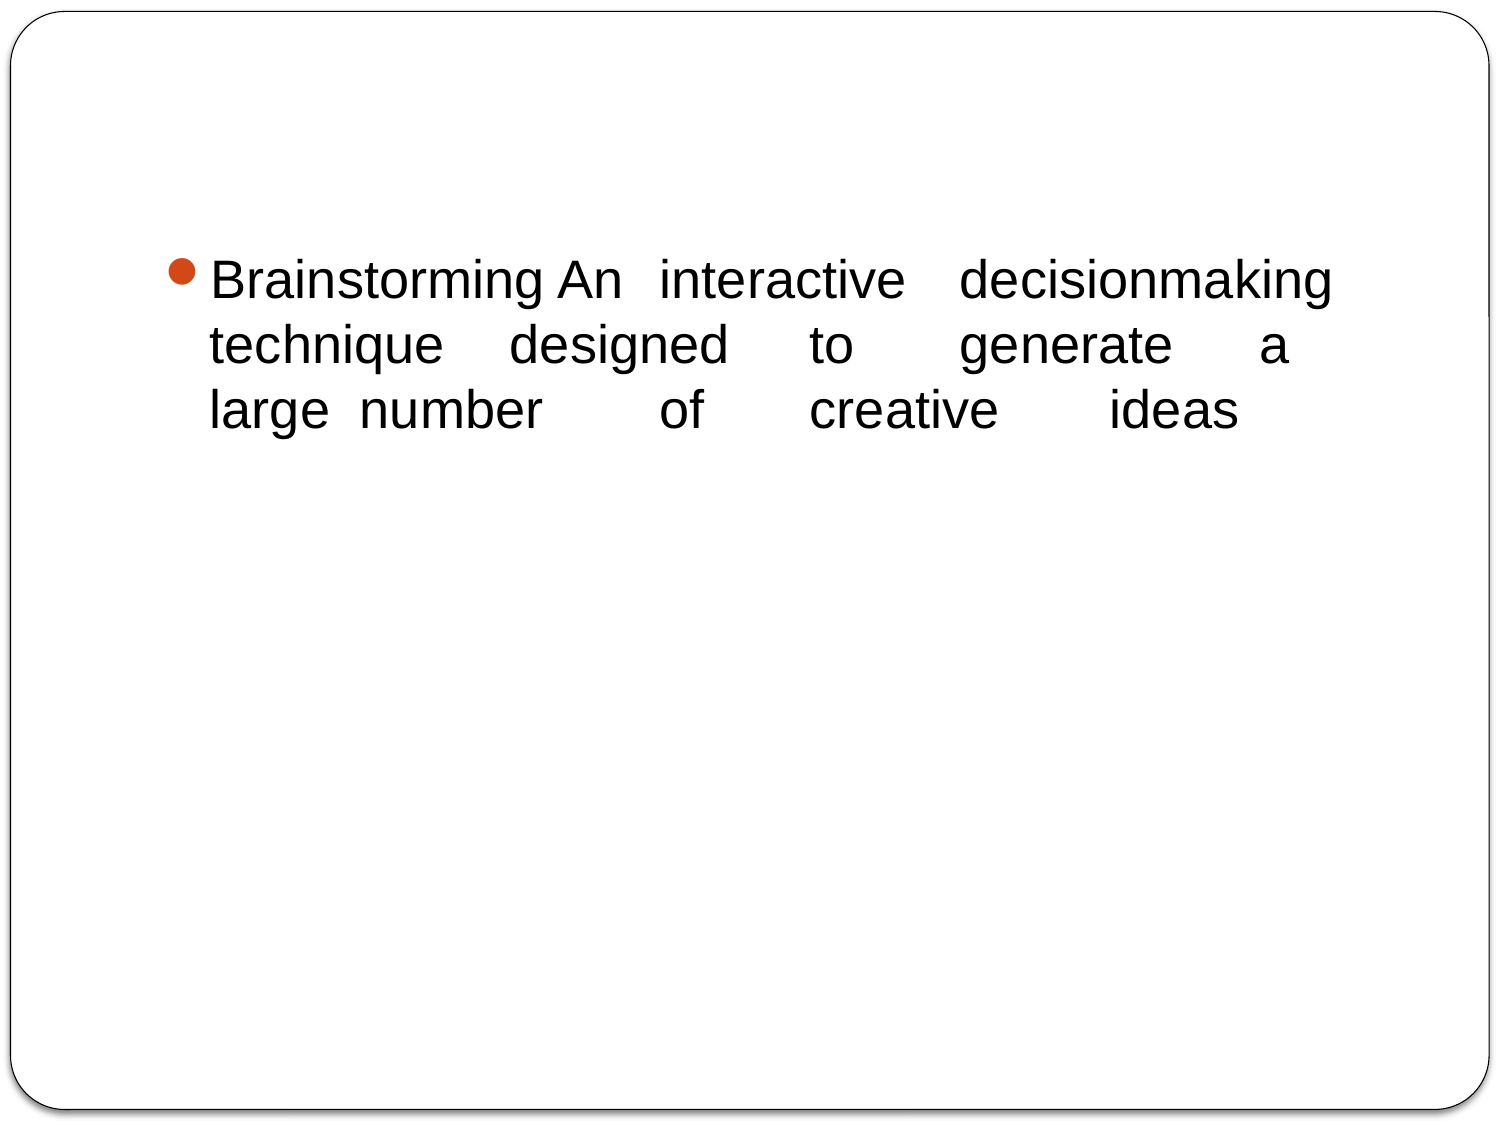

#
Brainstorming An	interactive	decisionmaking	technique	designed	to	generate	a	large	number	of	creative	ideas